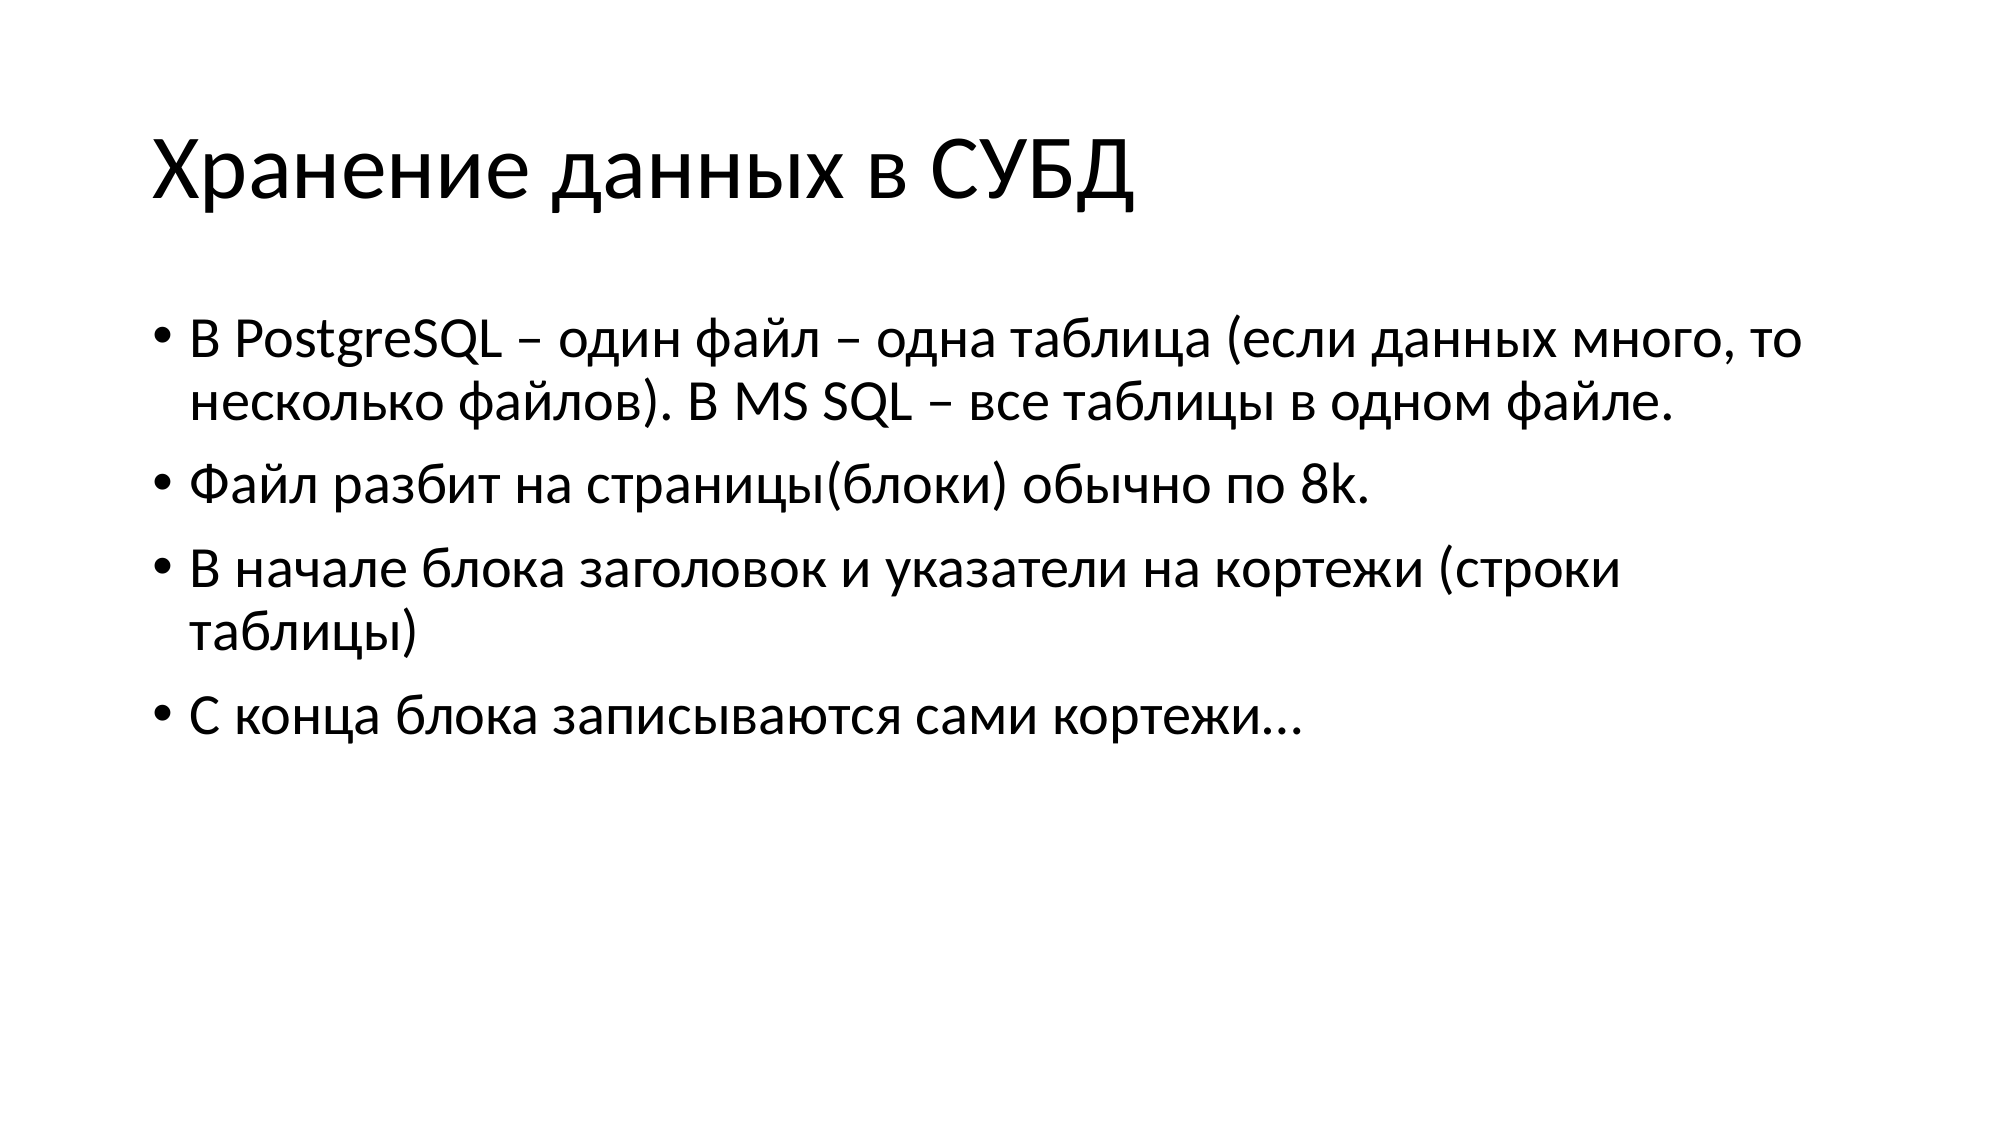

# Хранение данных в СУБД
В PostgreSQL – один файл – одна таблица (если данных много, то несколько файлов). В MS SQL – все таблицы в одном файле.
Файл разбит на страницы(блоки) обычно по 8k.
В начале блока заголовок и указатели на кортежи (строки таблицы)
С конца блока записываются сами кортежи…